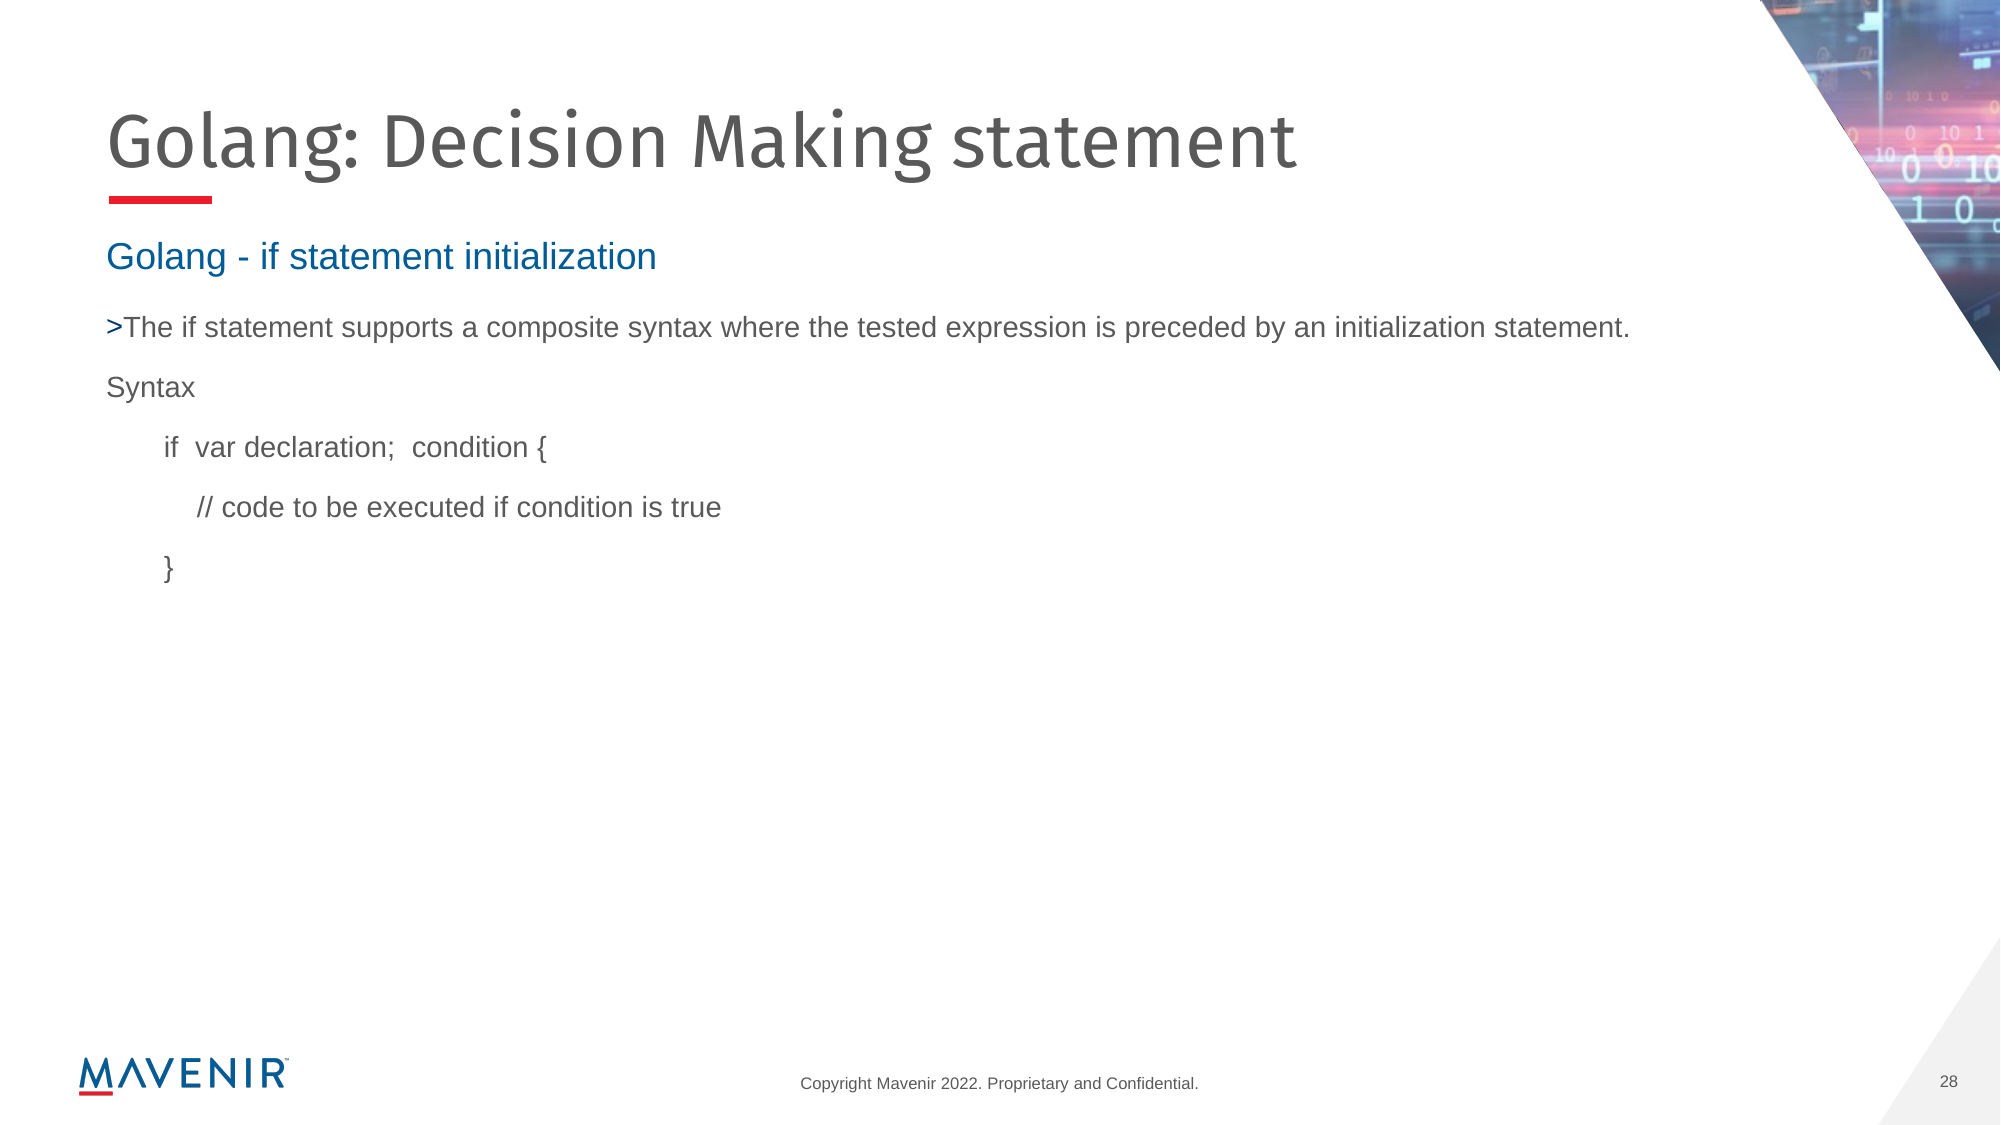

# Golang: Decision Making statement
Golang - if statement initialization

The if statement supports a composite syntax where the tested expression is preceded by an initialization statement.
Syntax
       if  var declaration;  condition {
           // code to be executed if condition is true
       }